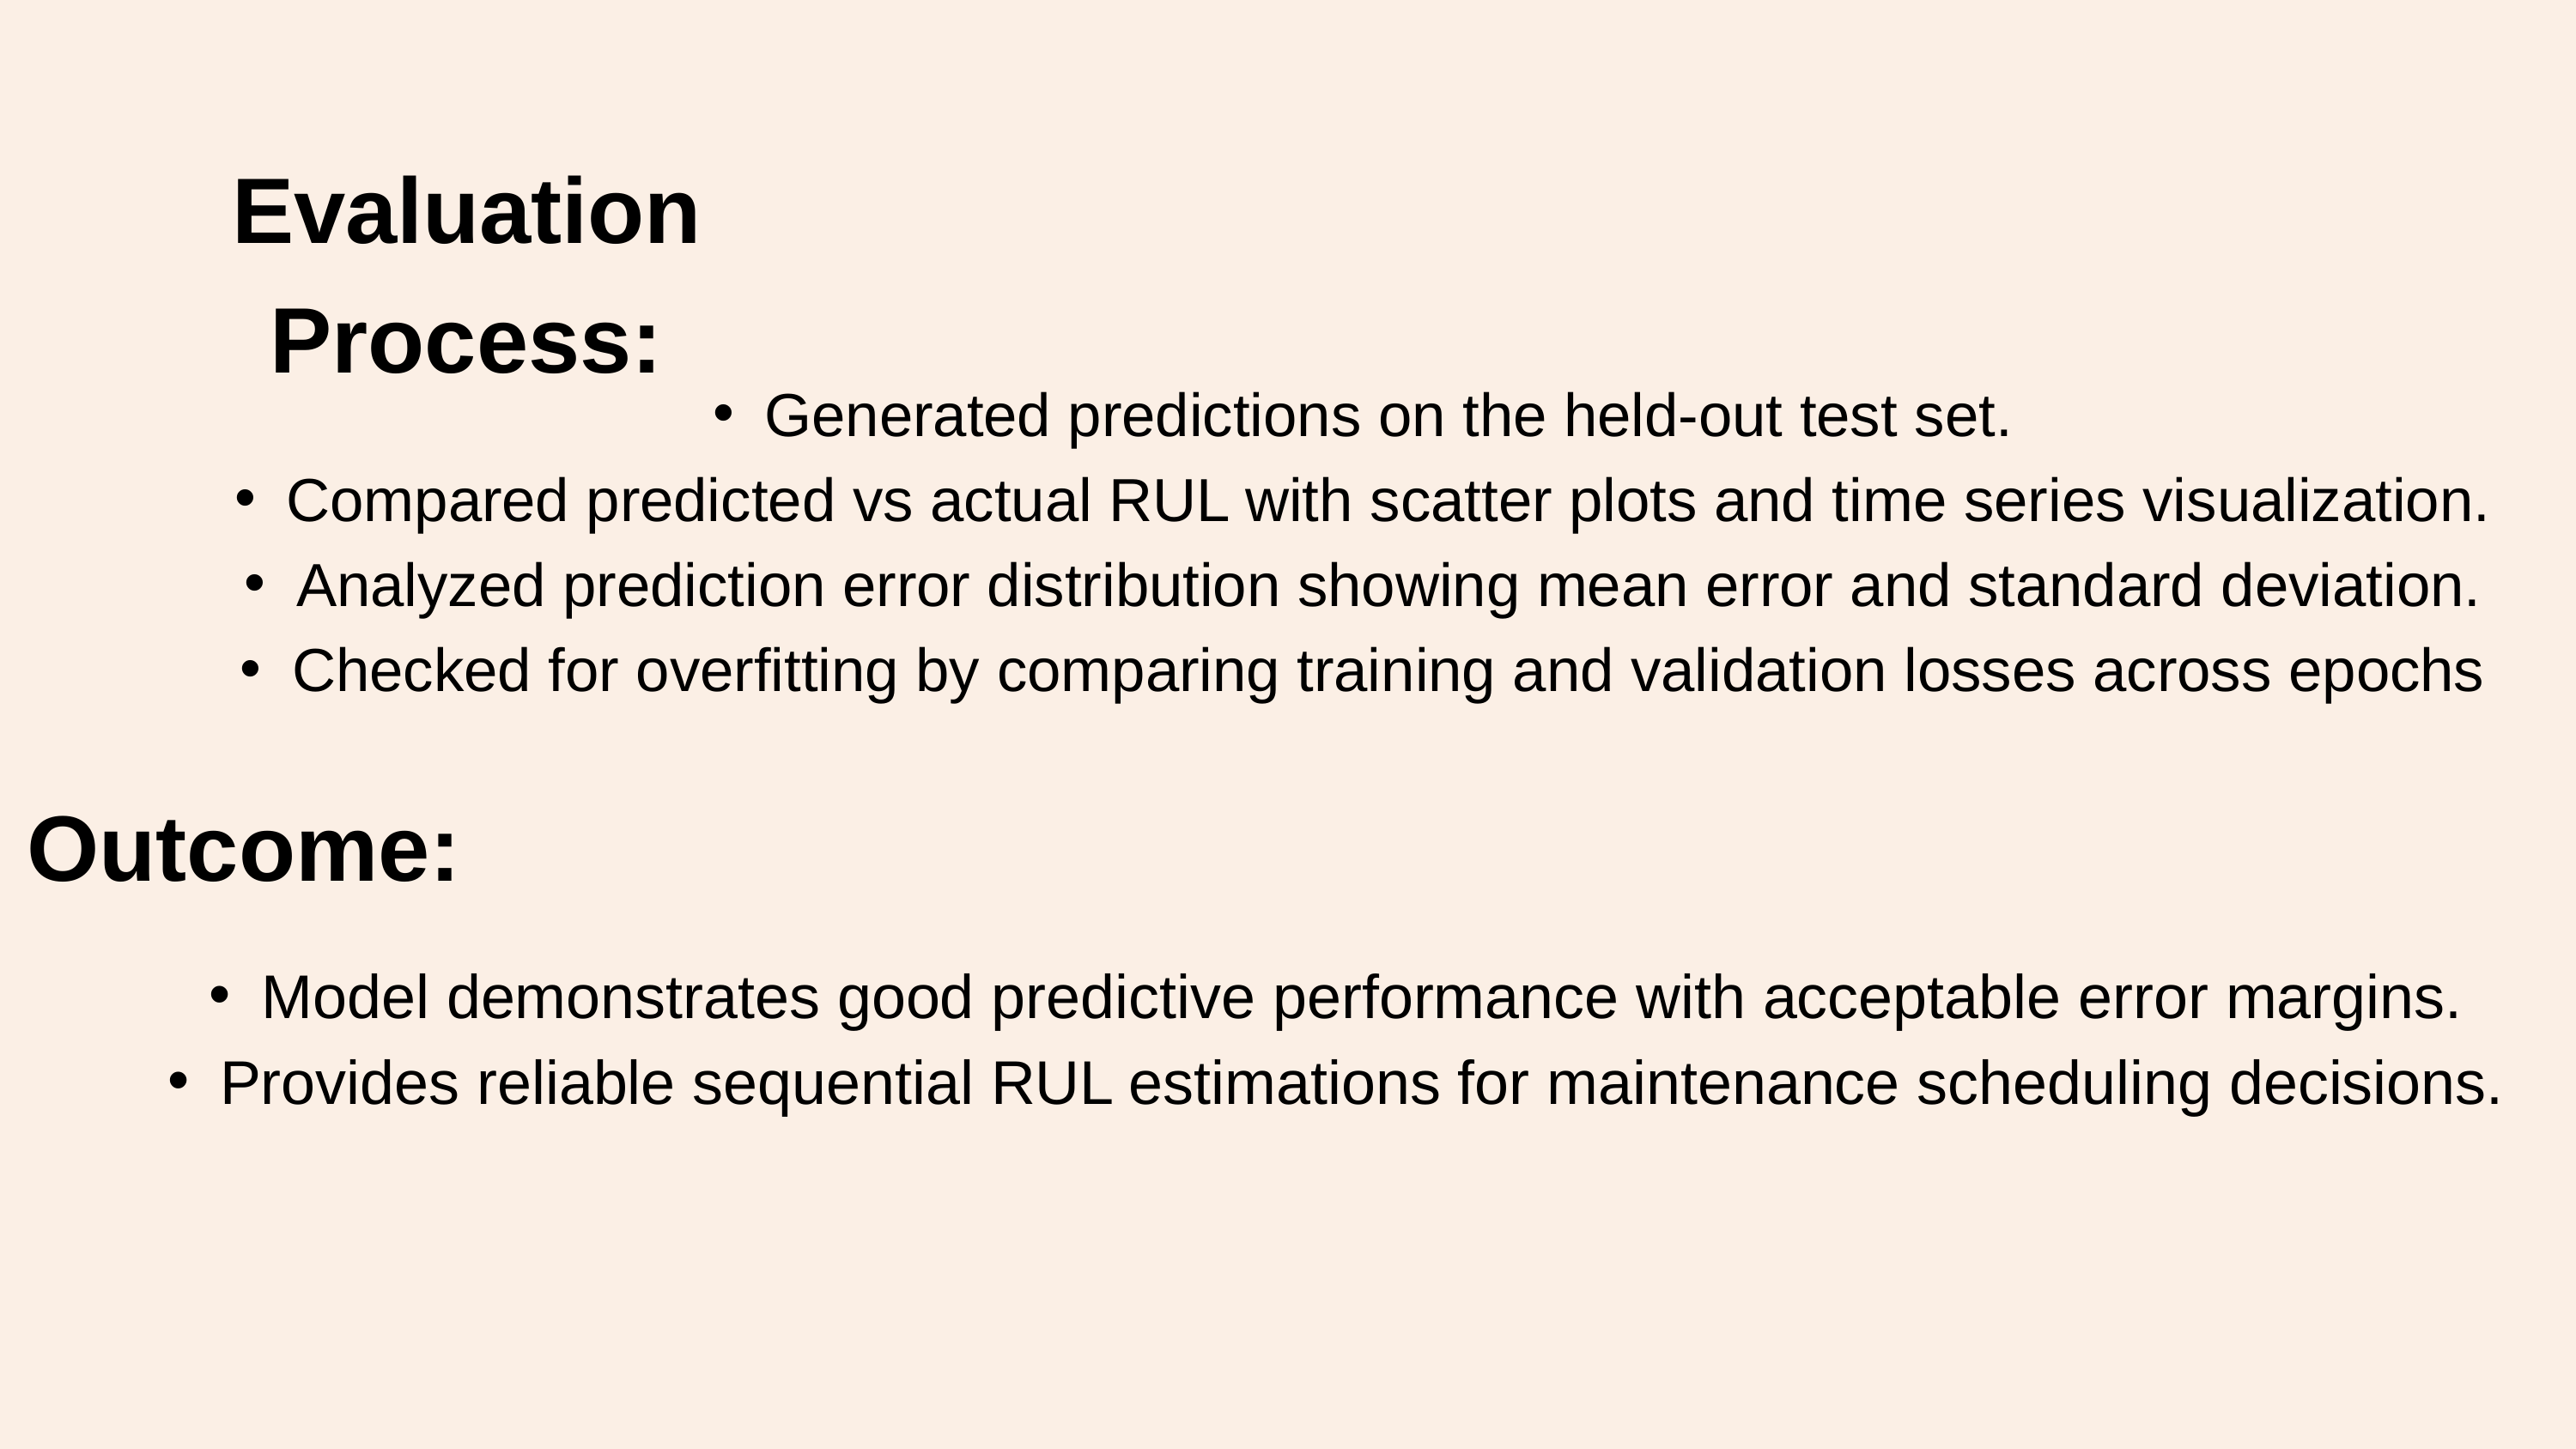

Evaluation Process:
Generated predictions on the held-out test set.
Compared predicted vs actual RUL with scatter plots and time series visualization.
Analyzed prediction error distribution showing mean error and standard deviation.
Checked for overfitting by comparing training and validation losses across epochs

Outcome:
Model demonstrates good predictive performance with acceptable error margins.
Provides reliable sequential RUL estimations for maintenance scheduling decisions.